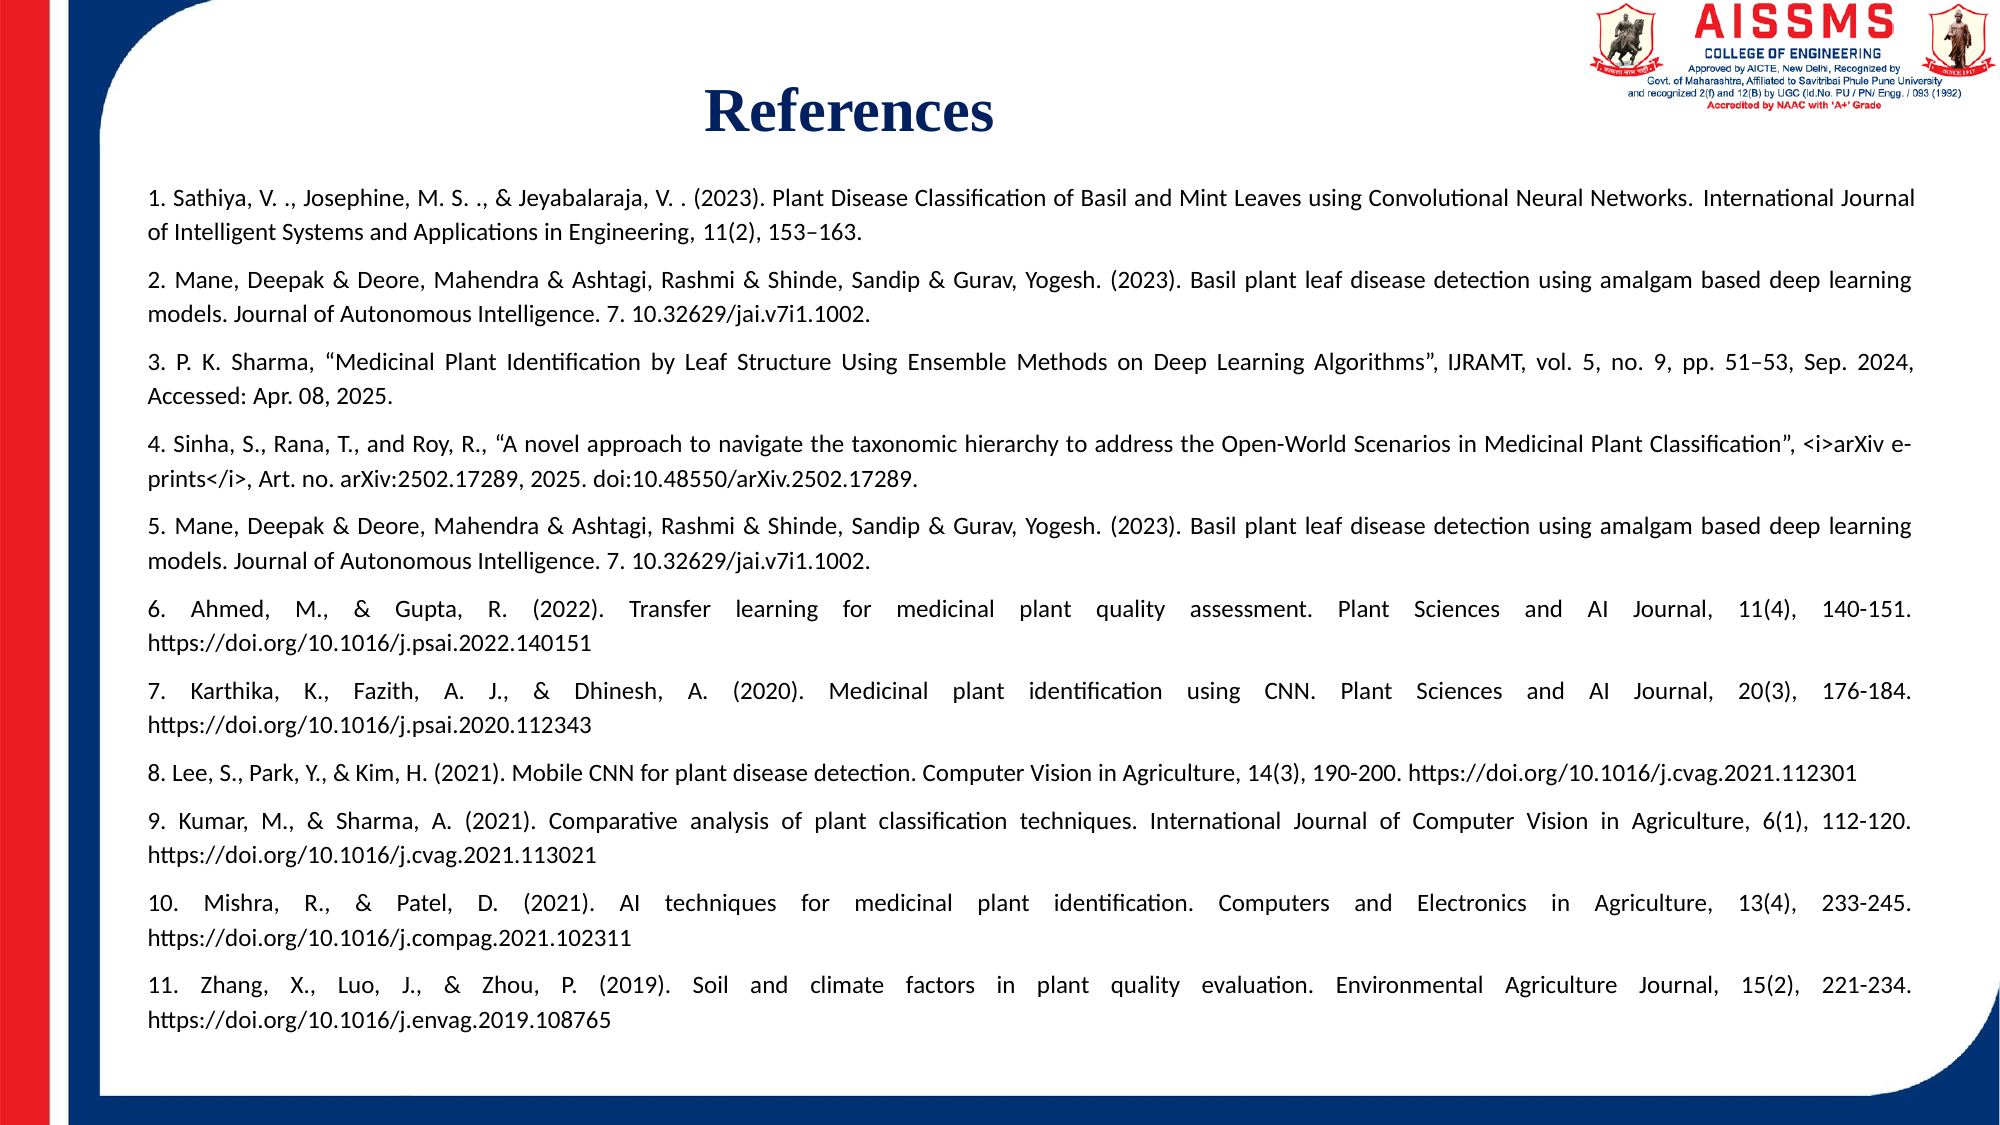

# References
1. Sathiya, V. ., Josephine, M. S. ., & Jeyabalaraja, V. . (2023). Plant Disease Classification of Basil and Mint Leaves using Convolutional Neural Networks. International Journal of Intelligent Systems and Applications in Engineering, 11(2), 153–163.
2. Mane, Deepak & Deore, Mahendra & Ashtagi, Rashmi & Shinde, Sandip & Gurav, Yogesh. (2023). Basil plant leaf disease detection using amalgam based deep learning models. Journal of Autonomous Intelligence. 7. 10.32629/jai.v7i1.1002.
3. P. K. Sharma, “Medicinal Plant Identification by Leaf Structure Using Ensemble Methods on Deep Learning Algorithms”, IJRAMT, vol. 5, no. 9, pp. 51–53, Sep. 2024, Accessed: Apr. 08, 2025.
4. Sinha, S., Rana, T., and Roy, R., “A novel approach to navigate the taxonomic hierarchy to address the Open-World Scenarios in Medicinal Plant Classification”, <i>arXiv e-prints</i>, Art. no. arXiv:2502.17289, 2025. doi:10.48550/arXiv.2502.17289.
5. Mane, Deepak & Deore, Mahendra & Ashtagi, Rashmi & Shinde, Sandip & Gurav, Yogesh. (2023). Basil plant leaf disease detection using amalgam based deep learning models. Journal of Autonomous Intelligence. 7. 10.32629/jai.v7i1.1002.
6. Ahmed, M., & Gupta, R. (2022). Transfer learning for medicinal plant quality assessment. Plant Sciences and AI Journal, 11(4), 140-151. https://doi.org/10.1016/j.psai.2022.140151
7. Karthika, K., Fazith, A. J., & Dhinesh, A. (2020). Medicinal plant identification using CNN. Plant Sciences and AI Journal, 20(3), 176-184. https://doi.org/10.1016/j.psai.2020.112343
8. Lee, S., Park, Y., & Kim, H. (2021). Mobile CNN for plant disease detection. Computer Vision in Agriculture, 14(3), 190-200. https://doi.org/10.1016/j.cvag.2021.112301
9. Kumar, M., & Sharma, A. (2021). Comparative analysis of plant classification techniques. International Journal of Computer Vision in Agriculture, 6(1), 112-120. https://doi.org/10.1016/j.cvag.2021.113021
10. Mishra, R., & Patel, D. (2021). AI techniques for medicinal plant identification. Computers and Electronics in Agriculture, 13(4), 233-245. https://doi.org/10.1016/j.compag.2021.102311
11. Zhang, X., Luo, J., & Zhou, P. (2019). Soil and climate factors in plant quality evaluation. Environmental Agriculture Journal, 15(2), 221-234. https://doi.org/10.1016/j.envag.2019.108765